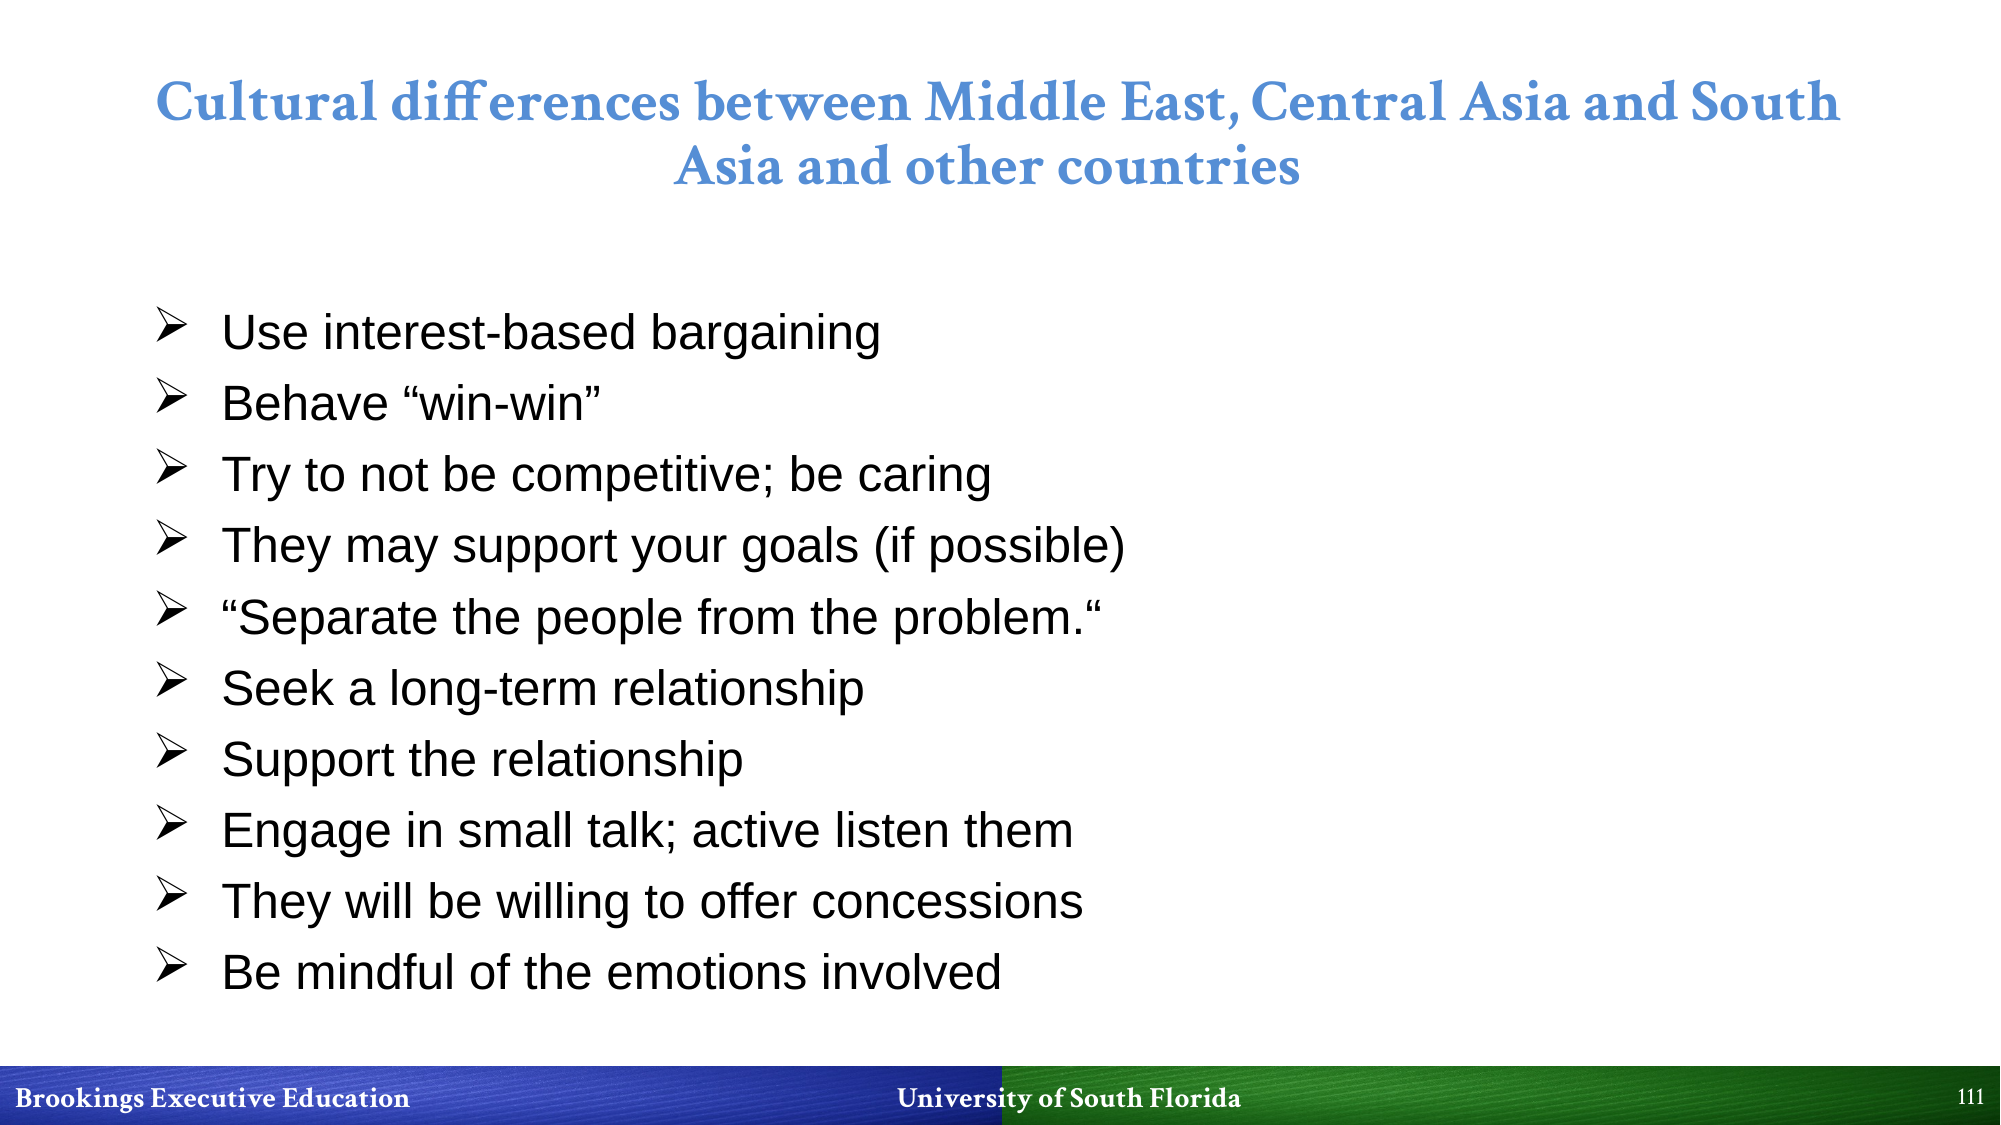

# Cultural differences between Middle East, Central Asia and South Asia and other countries
Use interest-based bargaining
Behave “win-win”
Try to not be competitive; be caring
They may support your goals (if possible)
“Separate the people from the problem.“
Seek a long-term relationship
Support the relationship
Engage in small talk; active listen them
They will be willing to offer concessions
Be mindful of the emotions involved

111
Brookings Executive Education                              		                University of South Florida